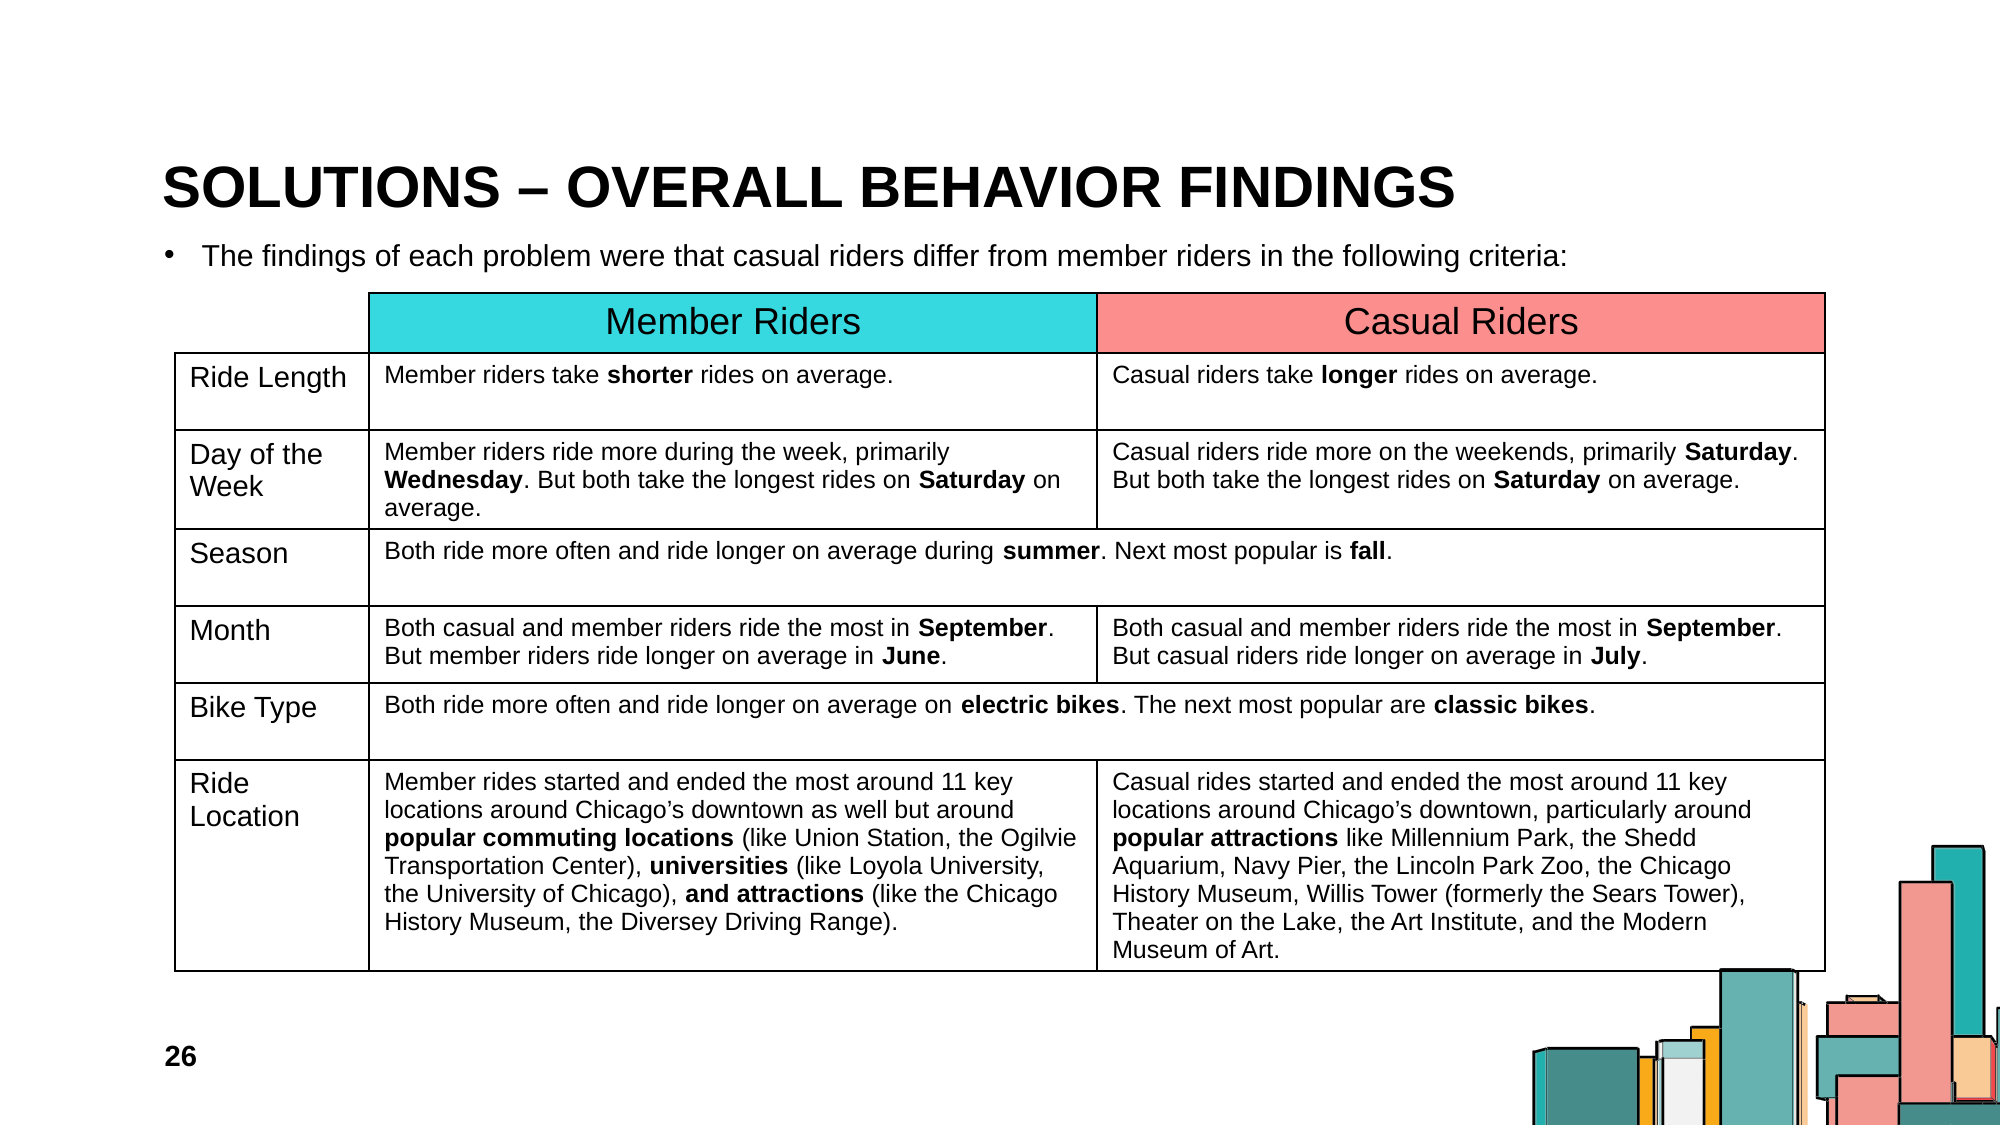

# Solutions – overall Behavior findings
The findings of each problem were that casual riders differ from member riders in the following criteria:
|  | Member Riders | Casual Riders |
| --- | --- | --- |
| Ride Length | Member riders take shorter rides on average. | Casual riders take longer rides on average. |
| Day of the Week | Member riders ride more during the week, primarily Wednesday. But both take the longest rides on Saturday on average. | Casual riders ride more on the weekends, primarily Saturday. But both take the longest rides on Saturday on average. |
| Season | Both ride more often and ride longer on average during summer. Next most popular is fall. |  |
| Month | Both casual and member riders ride the most in September. But member riders ride longer on average in June. | Both casual and member riders ride the most in September. But casual riders ride longer on average in July. |
| Bike Type | Both ride more often and ride longer on average on electric bikes. The next most popular are classic bikes. |  |
| Ride Location | Member rides started and ended the most around 11 key locations around Chicago’s downtown as well but around popular commuting locations (like Union Station, the Ogilvie Transportation Center), universities (like Loyola University, the University of Chicago), and attractions (like the Chicago History Museum, the Diversey Driving Range). | Casual rides started and ended the most around 11 key locations around Chicago’s downtown, particularly around popular attractions like Millennium Park, the Shedd Aquarium, Navy Pier, the Lincoln Park Zoo, the Chicago History Museum, Willis Tower (formerly the Sears Tower), Theater on the Lake, the Art Institute, and the Modern Museum of Art. |
26